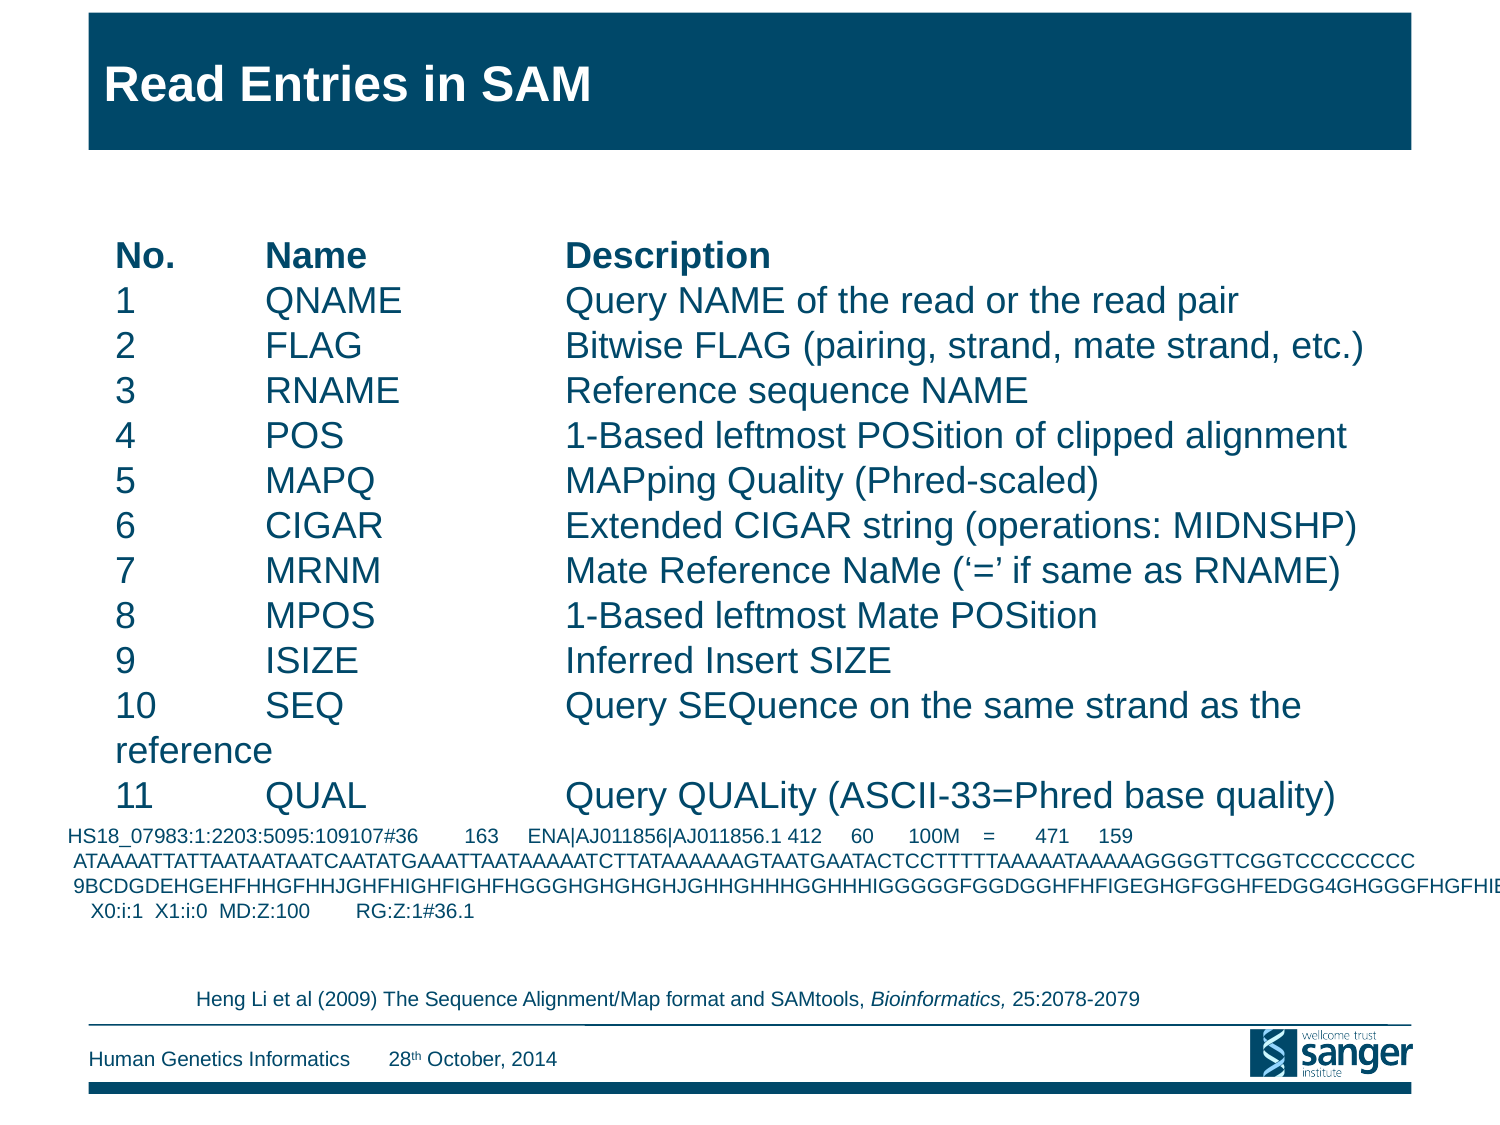

# Read Entries in SAM
No. 	Name 		Description
1 	QNAME 		Query NAME of the read or the read pair
2 	FLAG 		Bitwise FLAG (pairing, strand, mate strand, etc.)
3 	RNAME 		Reference sequence NAME
4 	POS 		1-Based leftmost POSition of clipped alignment
5 	MAPQ 		MAPping Quality (Phred-scaled)
6 	CIGAR 		Extended CIGAR string (operations: MIDNSHP)
7 	MRNM 		Mate Reference NaMe (‘=’ if same as RNAME)
8 	MPOS 		1-Based leftmost Mate POSition
9 	ISIZE 		Inferred Insert SIZE
10 	SEQ 		Query SEQuence on the same strand as the reference
11 	QUAL 		Query QUALity (ASCII-33=Phred base quality)
HS18_07983:1:2203:5095:109107#36        163     ENA|AJ011856|AJ011856.1 412     60      100M    =       471     159
 ATAAAATTATTAATAATAATCAATATGAAATTAATAAAAATCTTATAAAAAAGTAATGAATACTCCTTTTTAAAAATAAAAAGGGGTTCGGTCCCCCCCC
 9BCDGDEHGEHFHHGFHHJGHFHIGHFIGHFHGGGHGHGHGHJGHHGHHHGGHHHIGGGGGFGGDGGHFHFIGEGHGFGGHFEDGG4GHGGGFHGFHIEF
    X0:i:1  X1:i:0  MD:Z:100        RG:Z:1#36.1
Heng Li et al (2009) The Sequence Alignment/Map format and SAMtools, Bioinformatics, 25:2078-2079